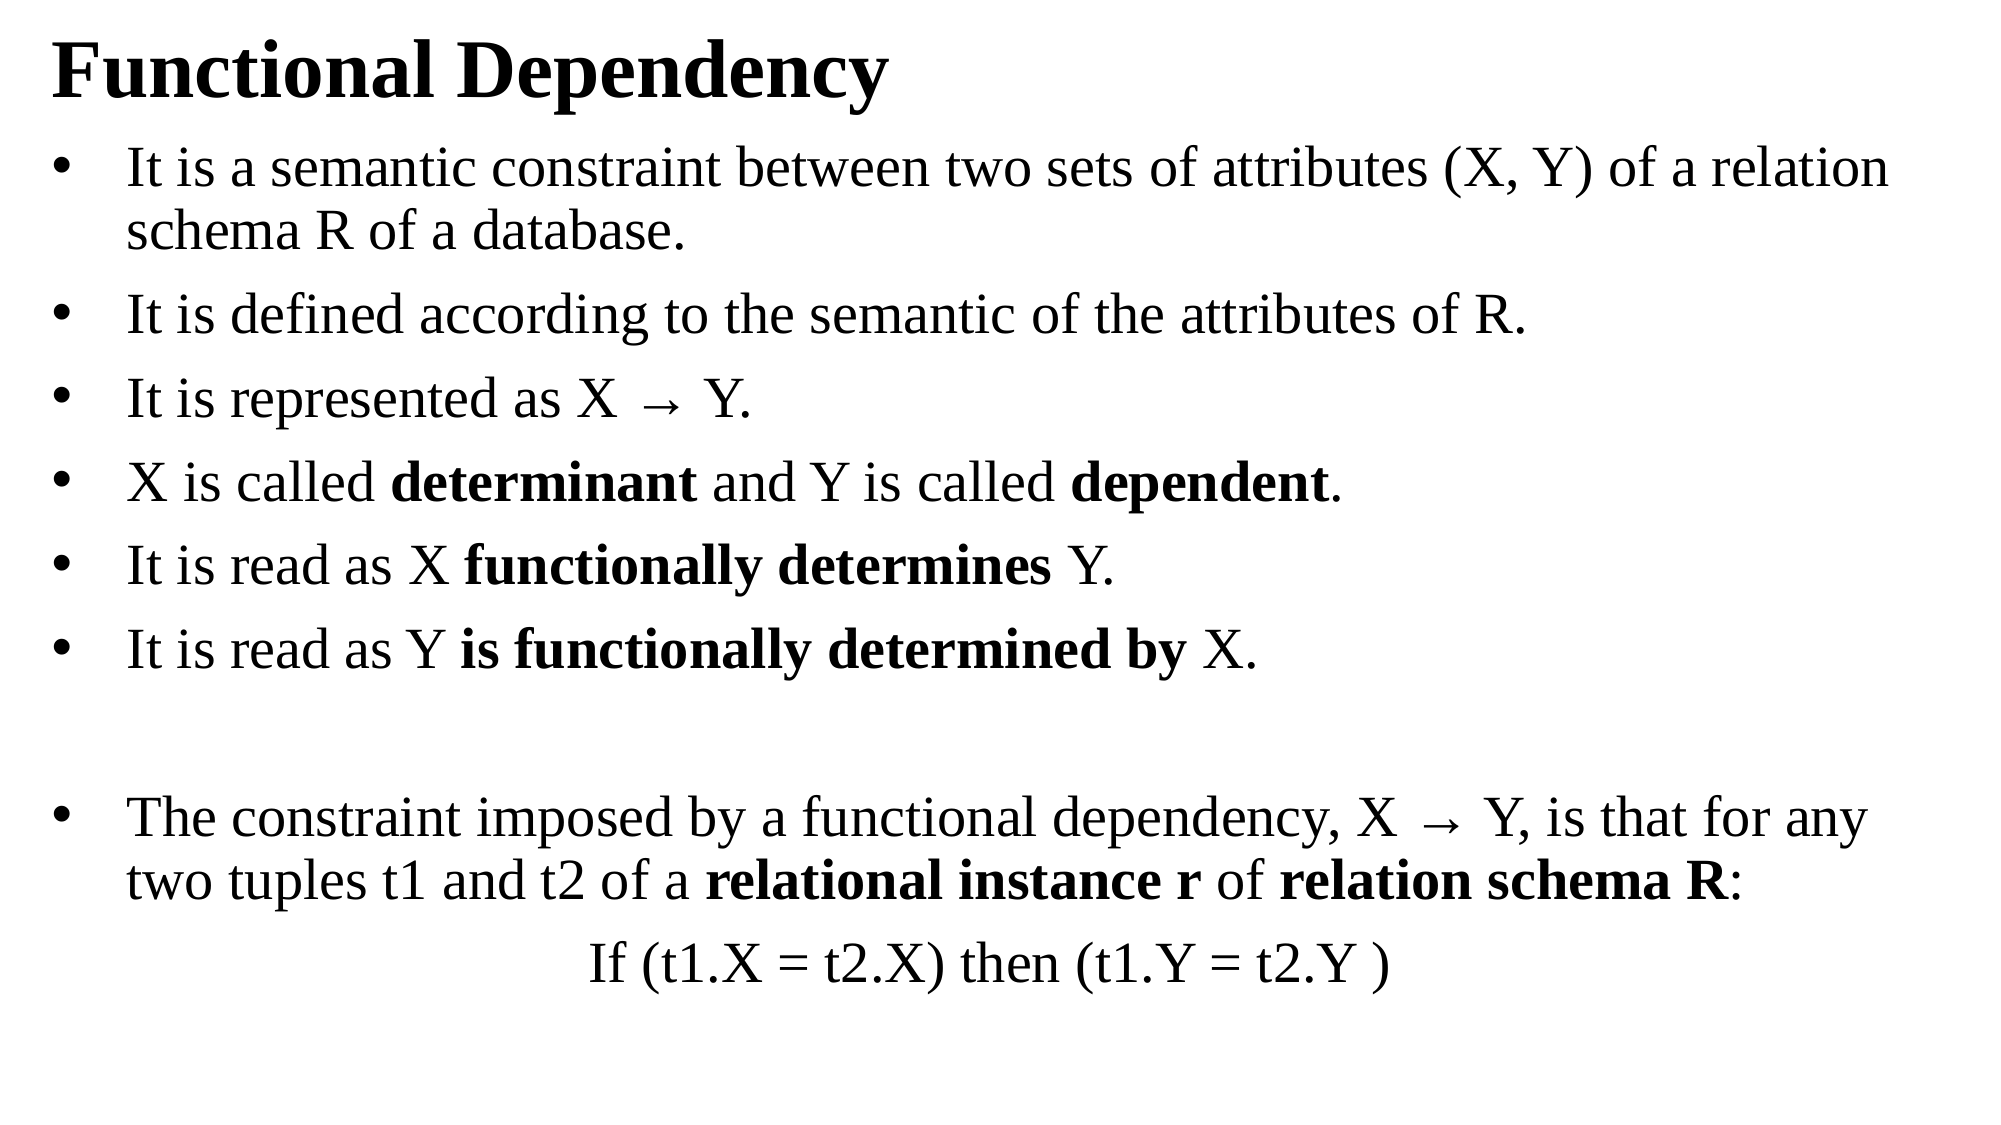

Functional Dependency
It is a semantic constraint between two sets of attributes (X, Y) of a relation schema R of a database.
It is defined according to the semantic of the attributes of R.
It is represented as X → Y.
X is called determinant and Y is called dependent.
It is read as X functionally determines Y.
It is read as Y is functionally determined by X.

The constraint imposed by a functional dependency, X → Y, is that for any two tuples t1 and t2 of a relational instance r of relation schema R:
 If (t1.X = t2.X) then (t1.Y = t2.Y )